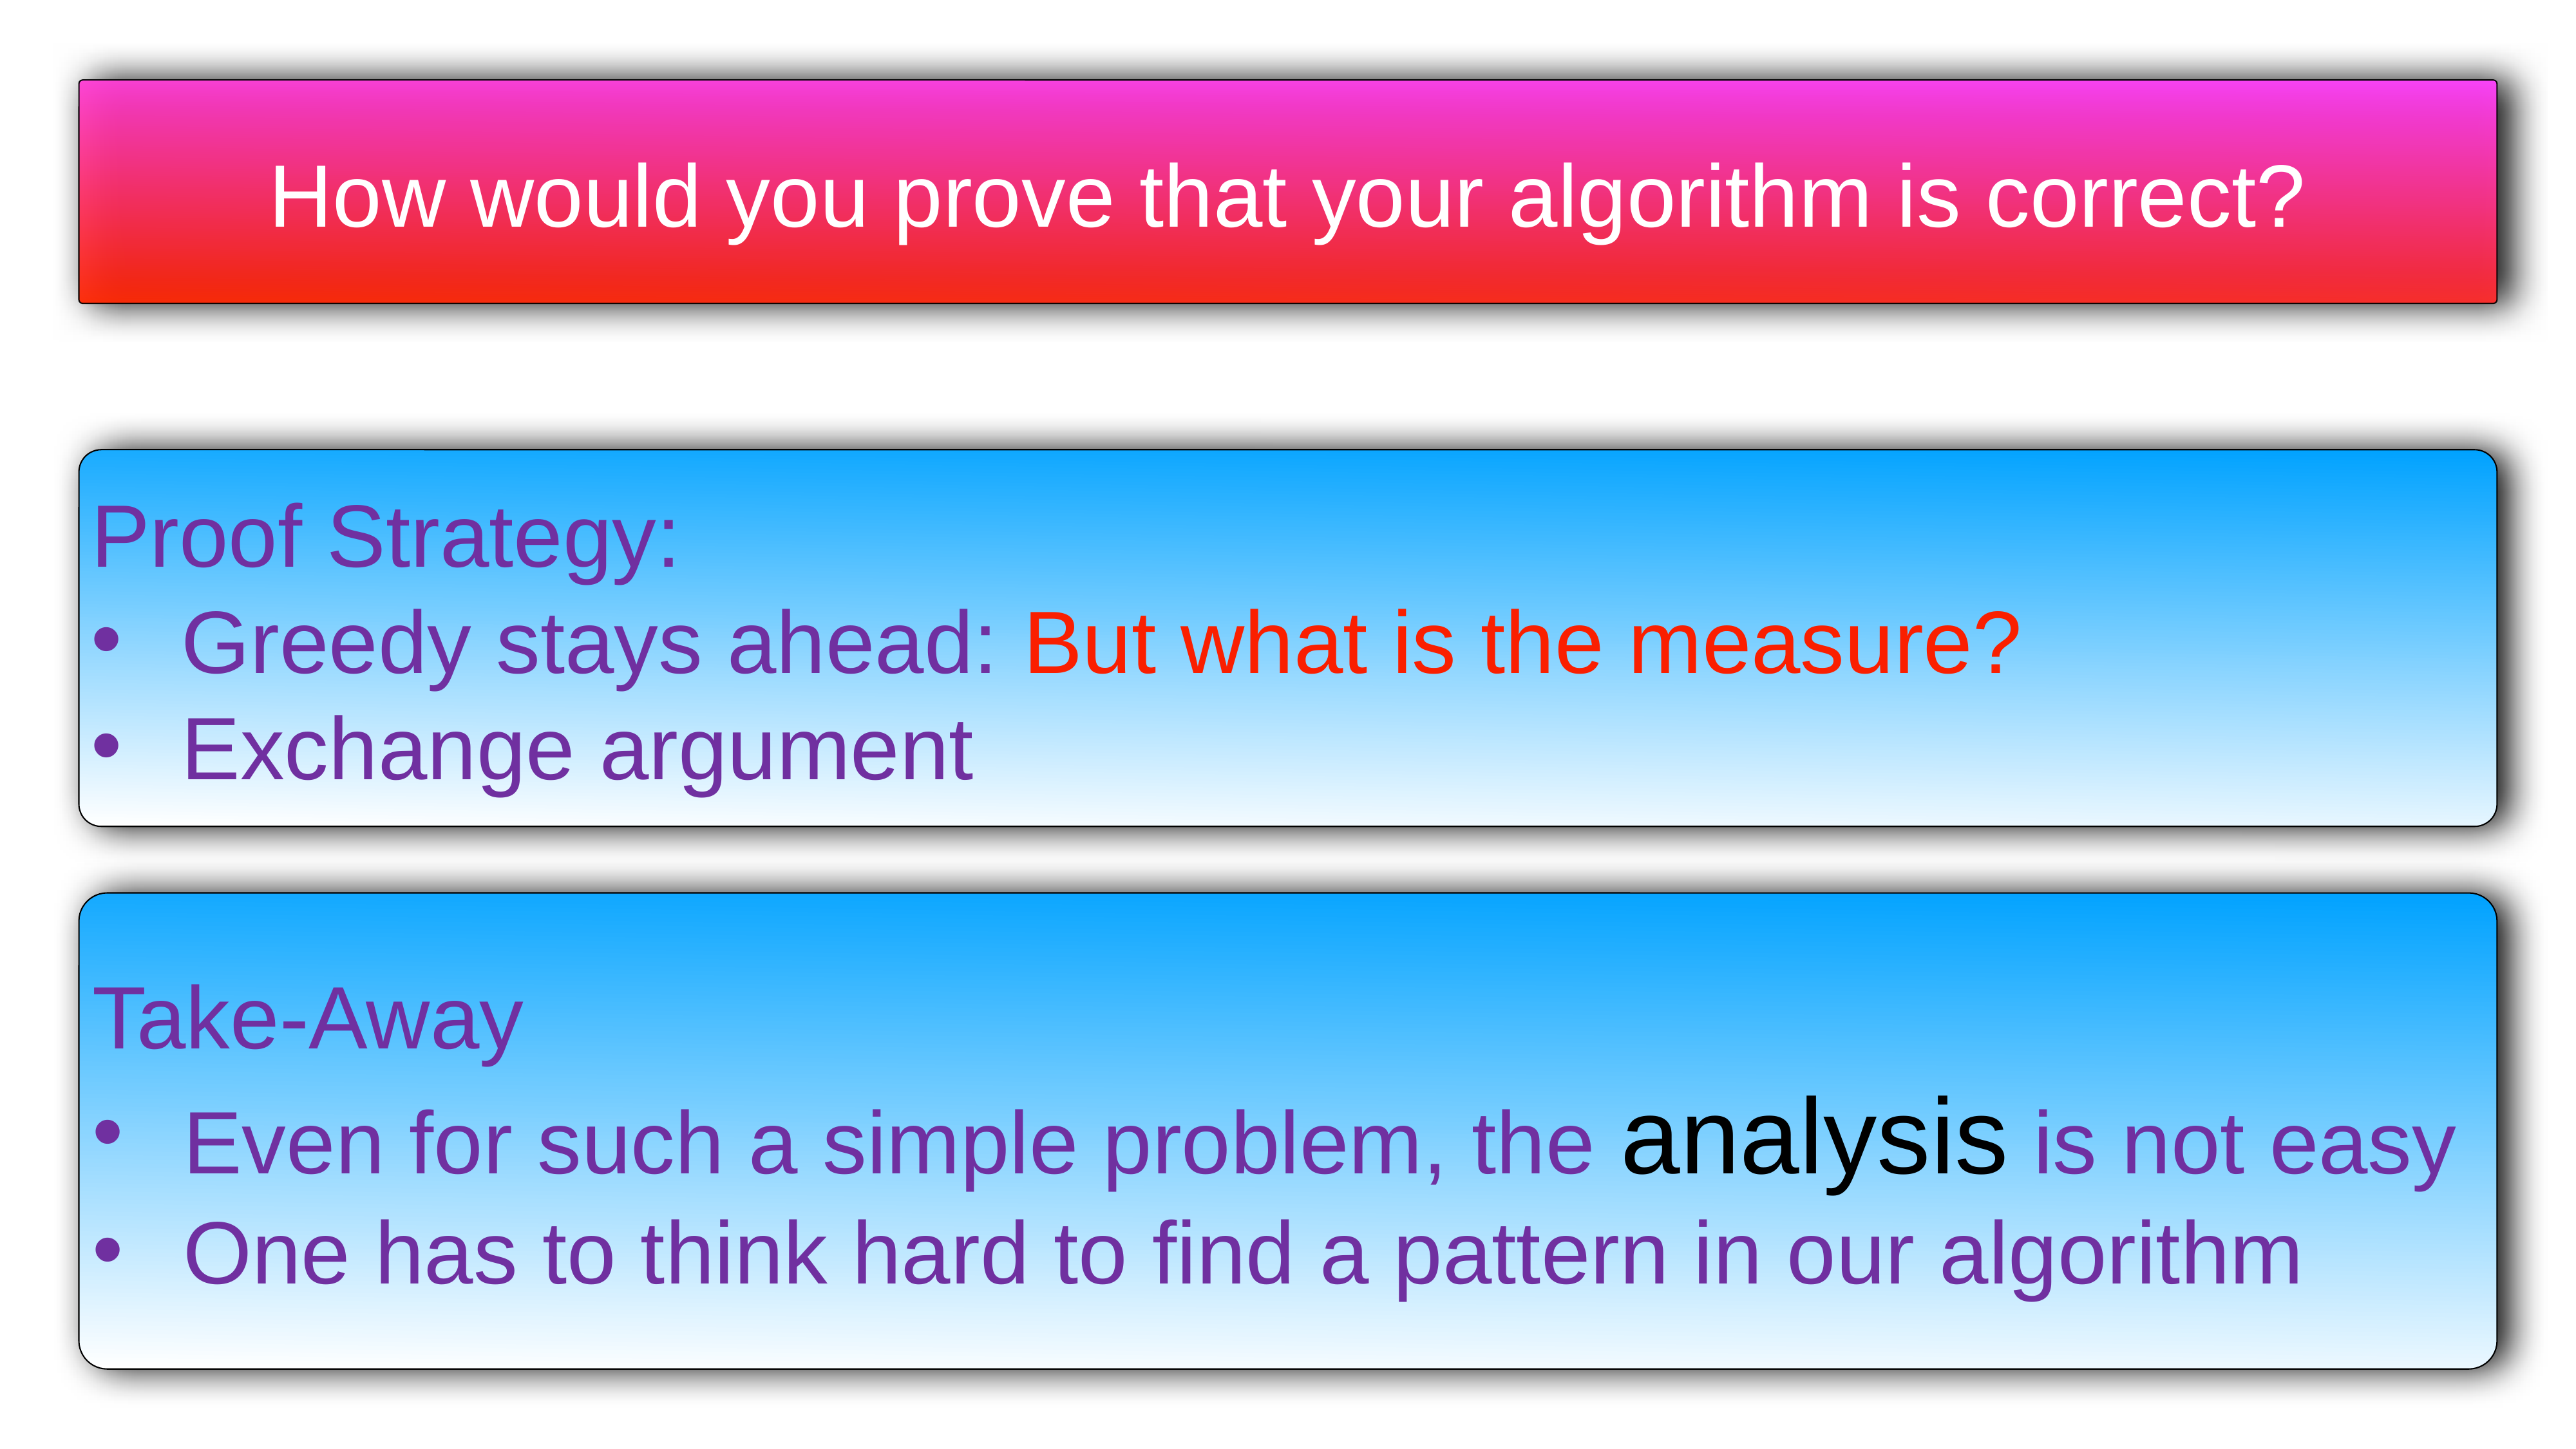

How would you prove that your algorithm is correct?
Proof Strategy:
Greedy stays ahead: But what is the measure?
Exchange argument
Take-Away
Even for such a simple problem, the analysis is not easy
One has to think hard to find a pattern in our algorithm